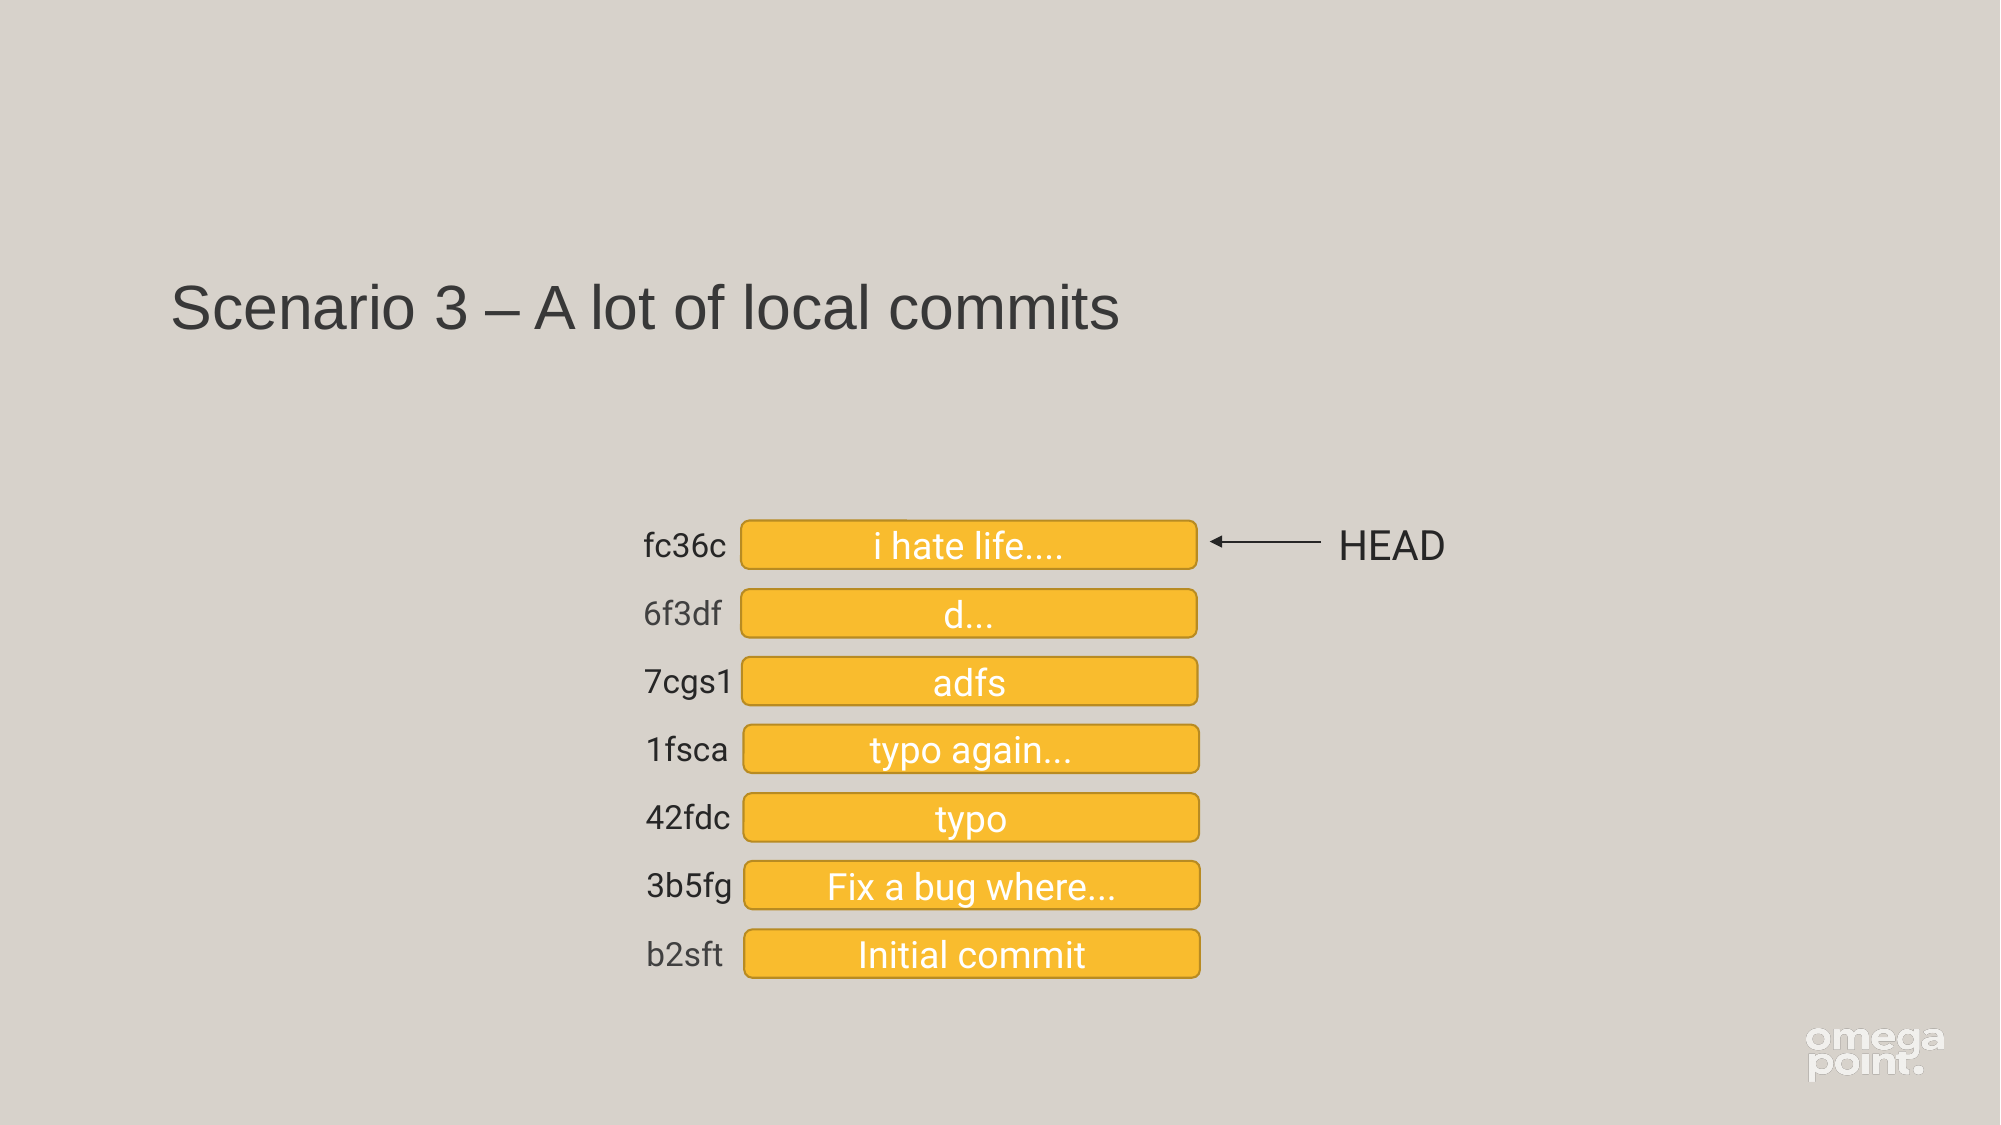

# Scenario 3 – A lot of local commits
HEAD
fc36c
i hate life....
6f3df
d...
7cgs1
adfs
1fsca
typo again...
42fdc
typo
3b5fg
Fix a bug where...
b2sft
Initial commit